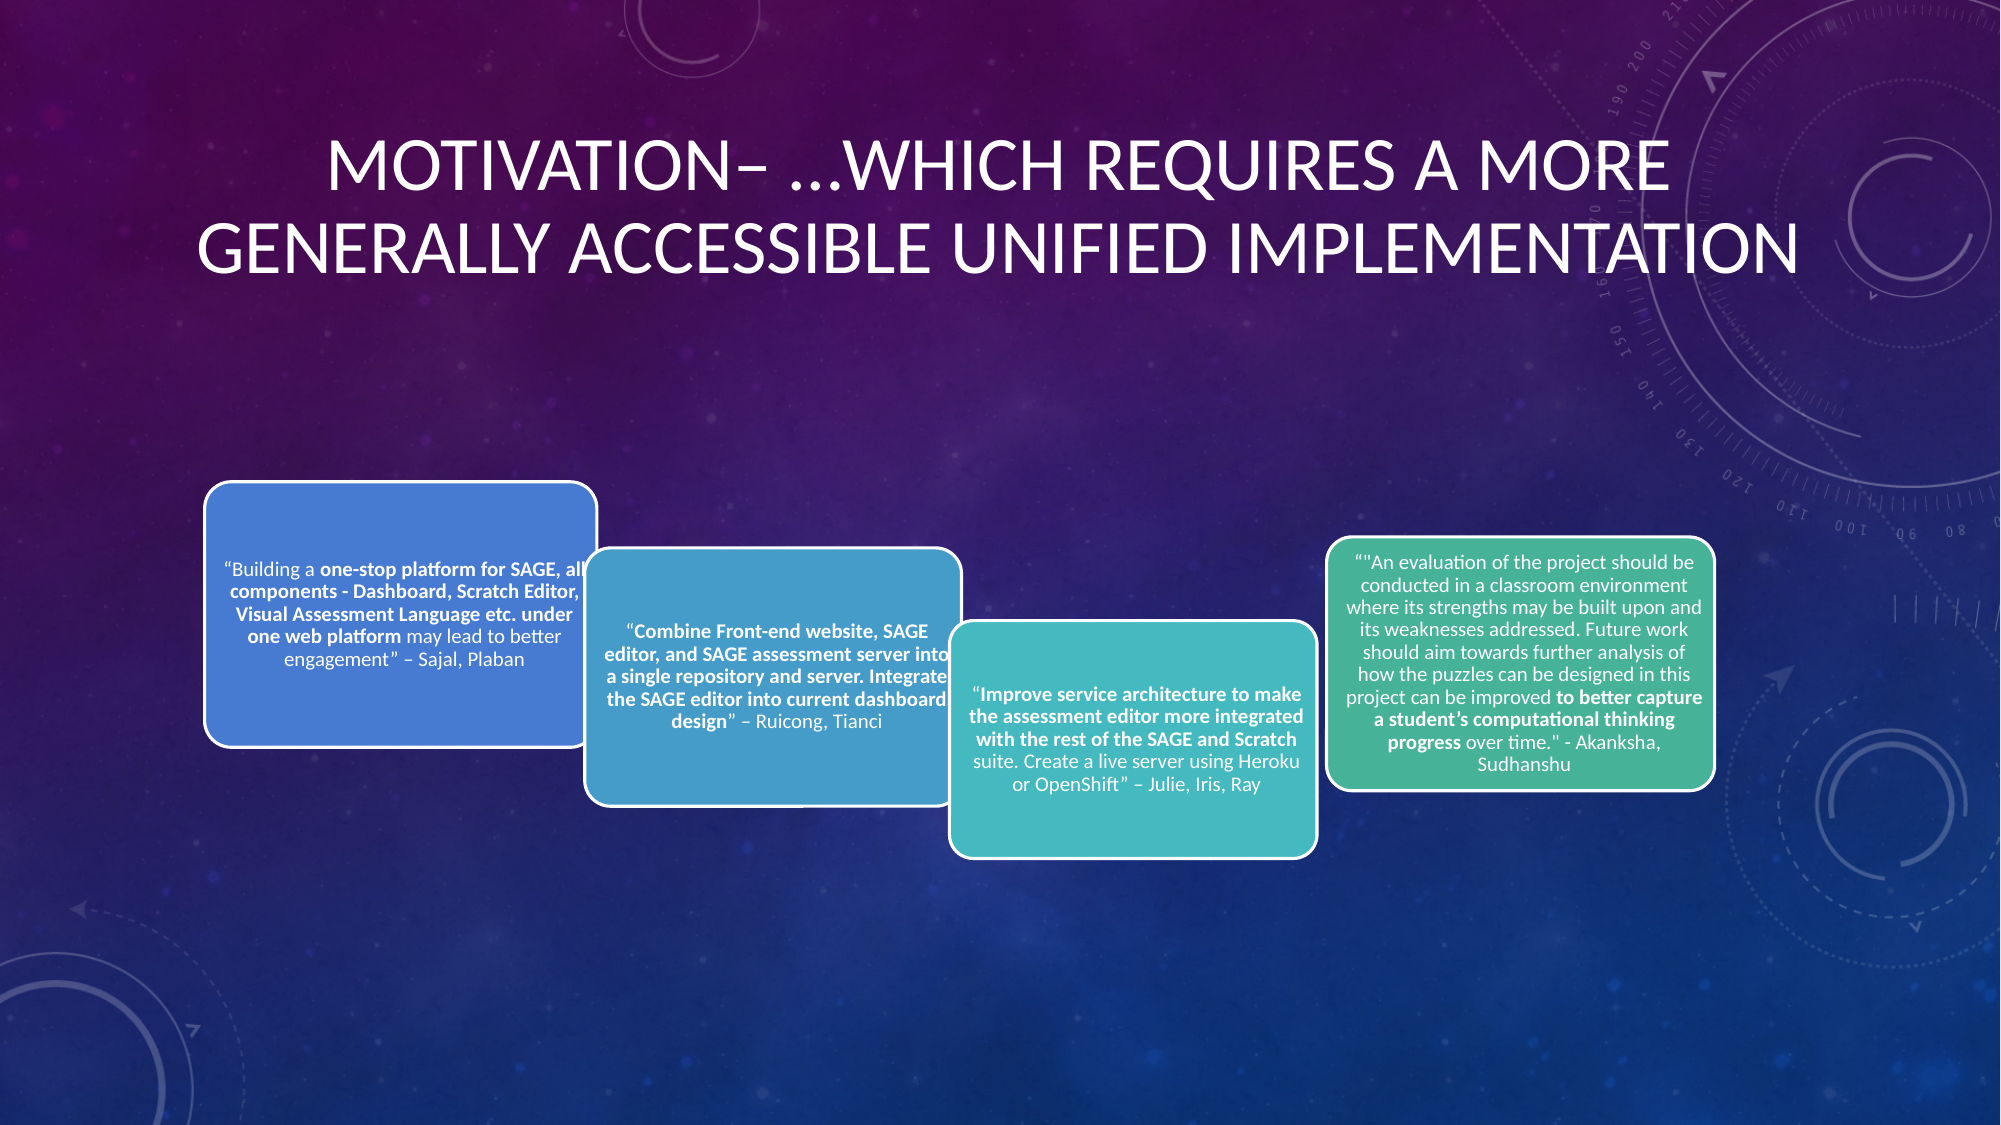

# motivation– …which requires a more generally accessible unified implementation
“Building a one-stop platform for SAGE, all components - Dashboard, Scratch Editor, Visual Assessment Language etc. under one web platform may lead to better engagement” – Sajal, Plaban
“Combine Front-end website, SAGE editor, and SAGE assessment server into a single repository and server. Integrate the SAGE editor into current dashboard design” – Ruicong, Tianci
“Improve service architecture to make the assessment editor more integrated with the rest of the SAGE and Scratch suite. Create a live server using Heroku or OpenShift” – Julie, Iris, Ray
“"An evaluation of the project should be conducted in a classroom environment where its strengths may be built upon and its weaknesses addressed. Future work should aim towards further analysis of how the puzzles can be designed in this project can be improved to better capture a student’s computational thinking progress over time." - Akanksha, Sudhanshu